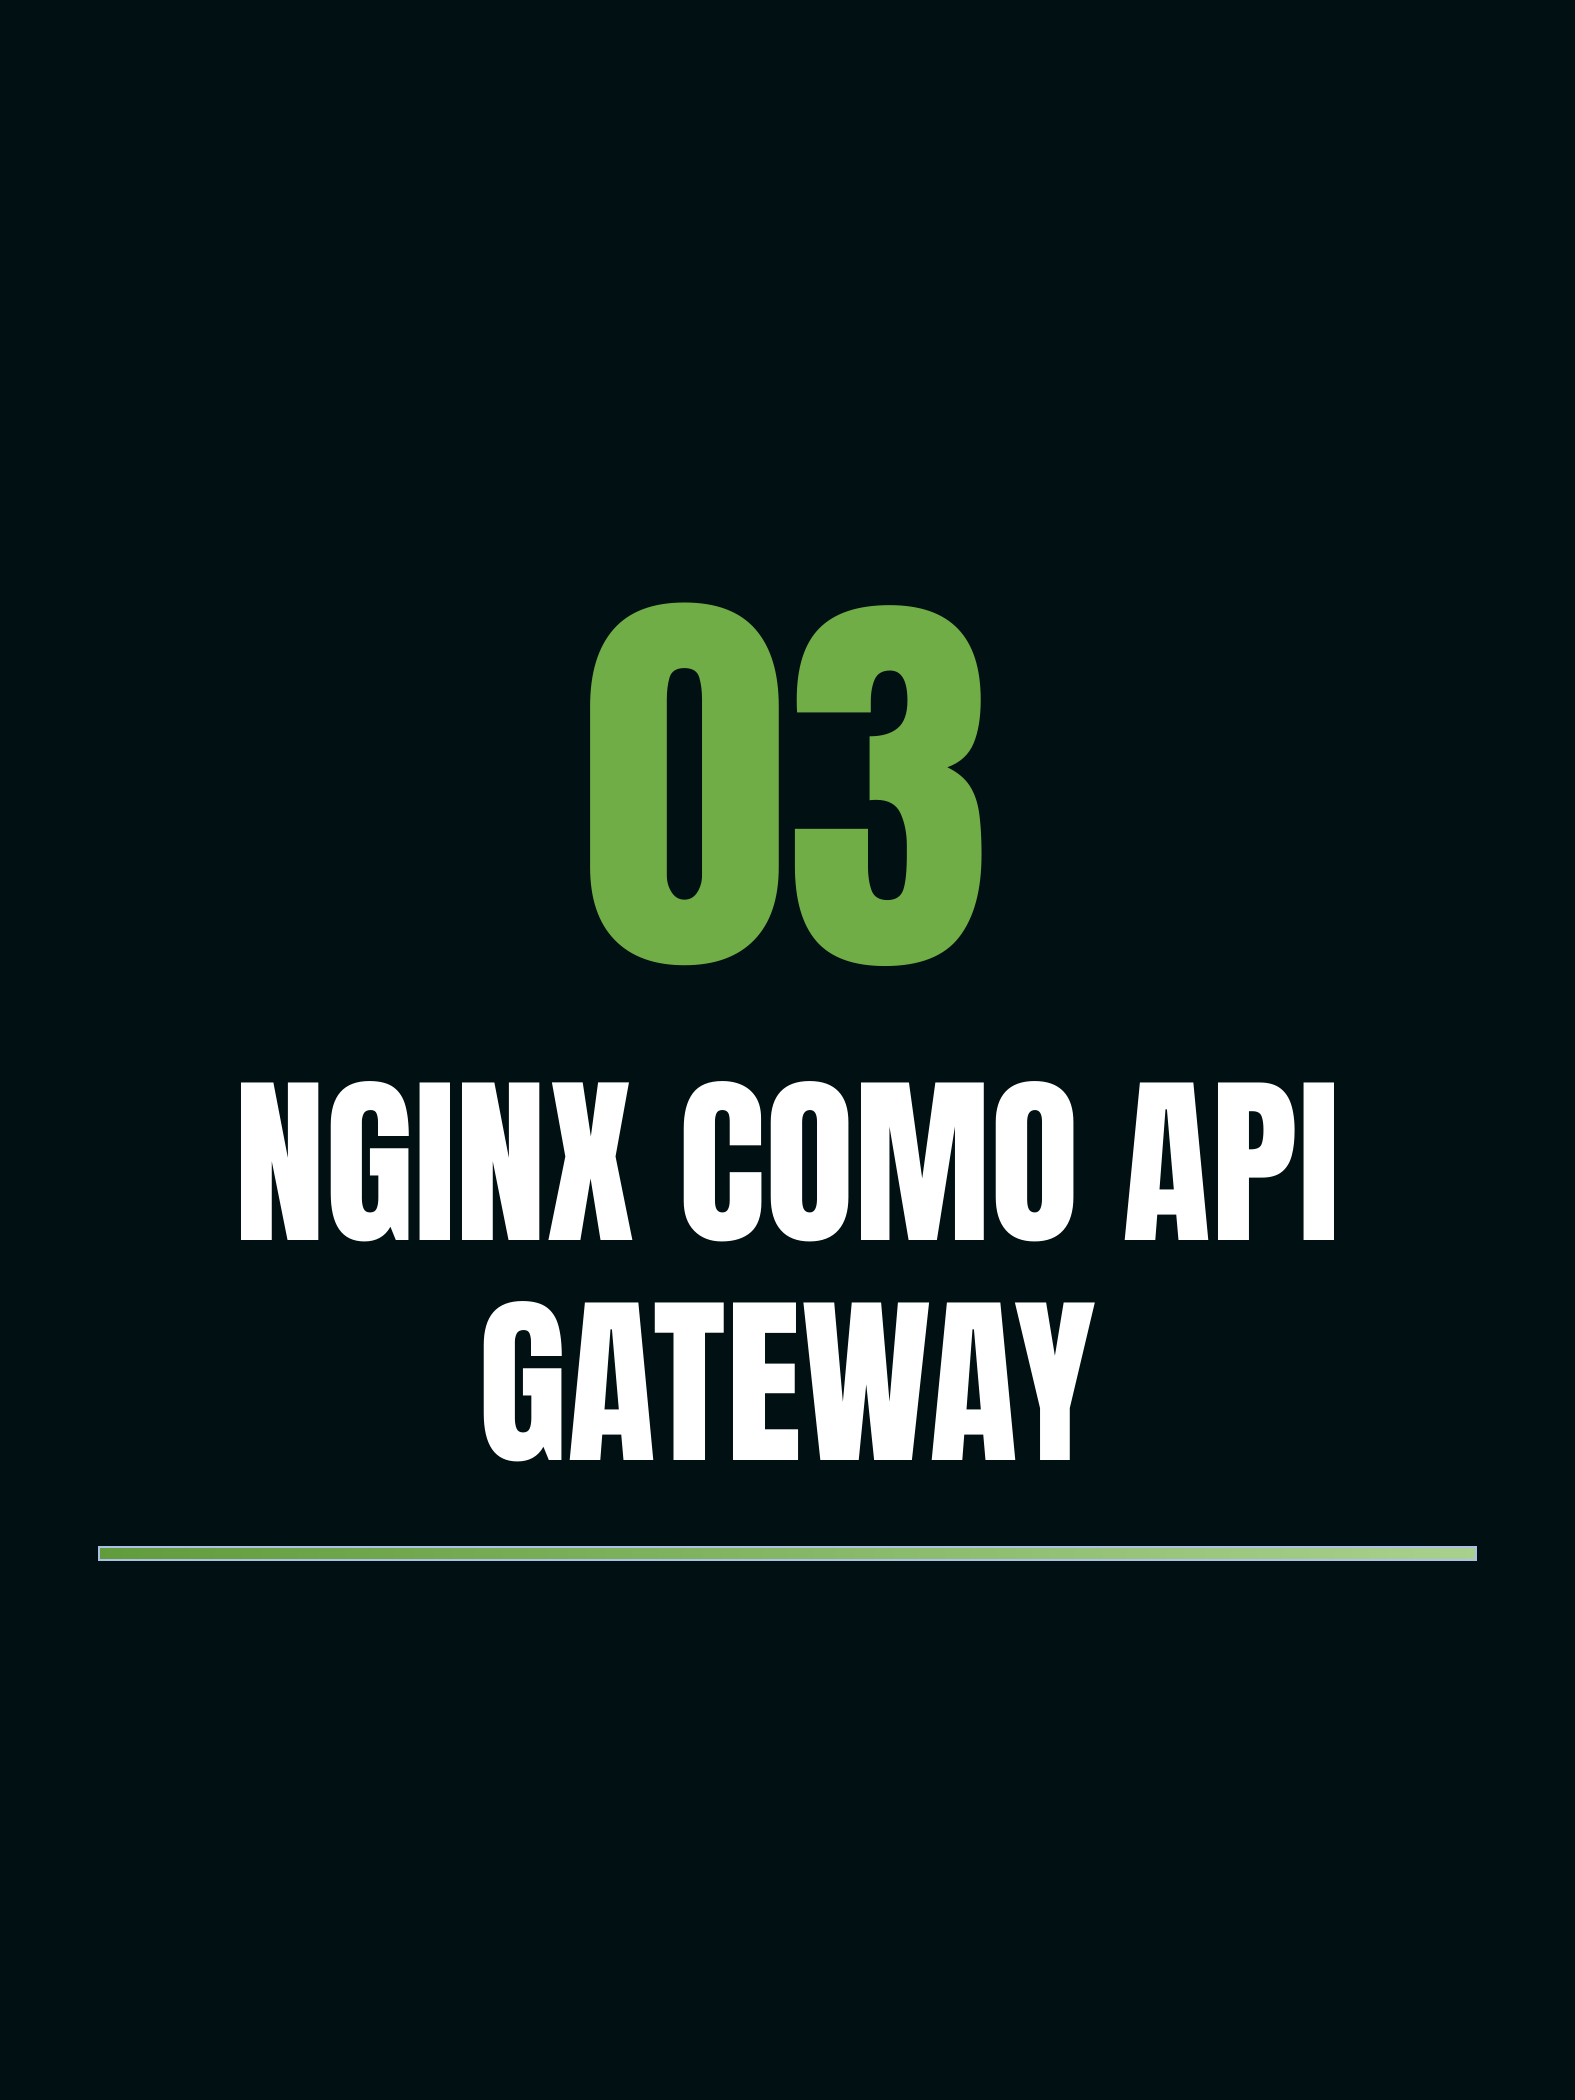

03

NGINX COMO API GATEWAY

NGIX NA PRÁTICA - Alexandre Ladeira
11